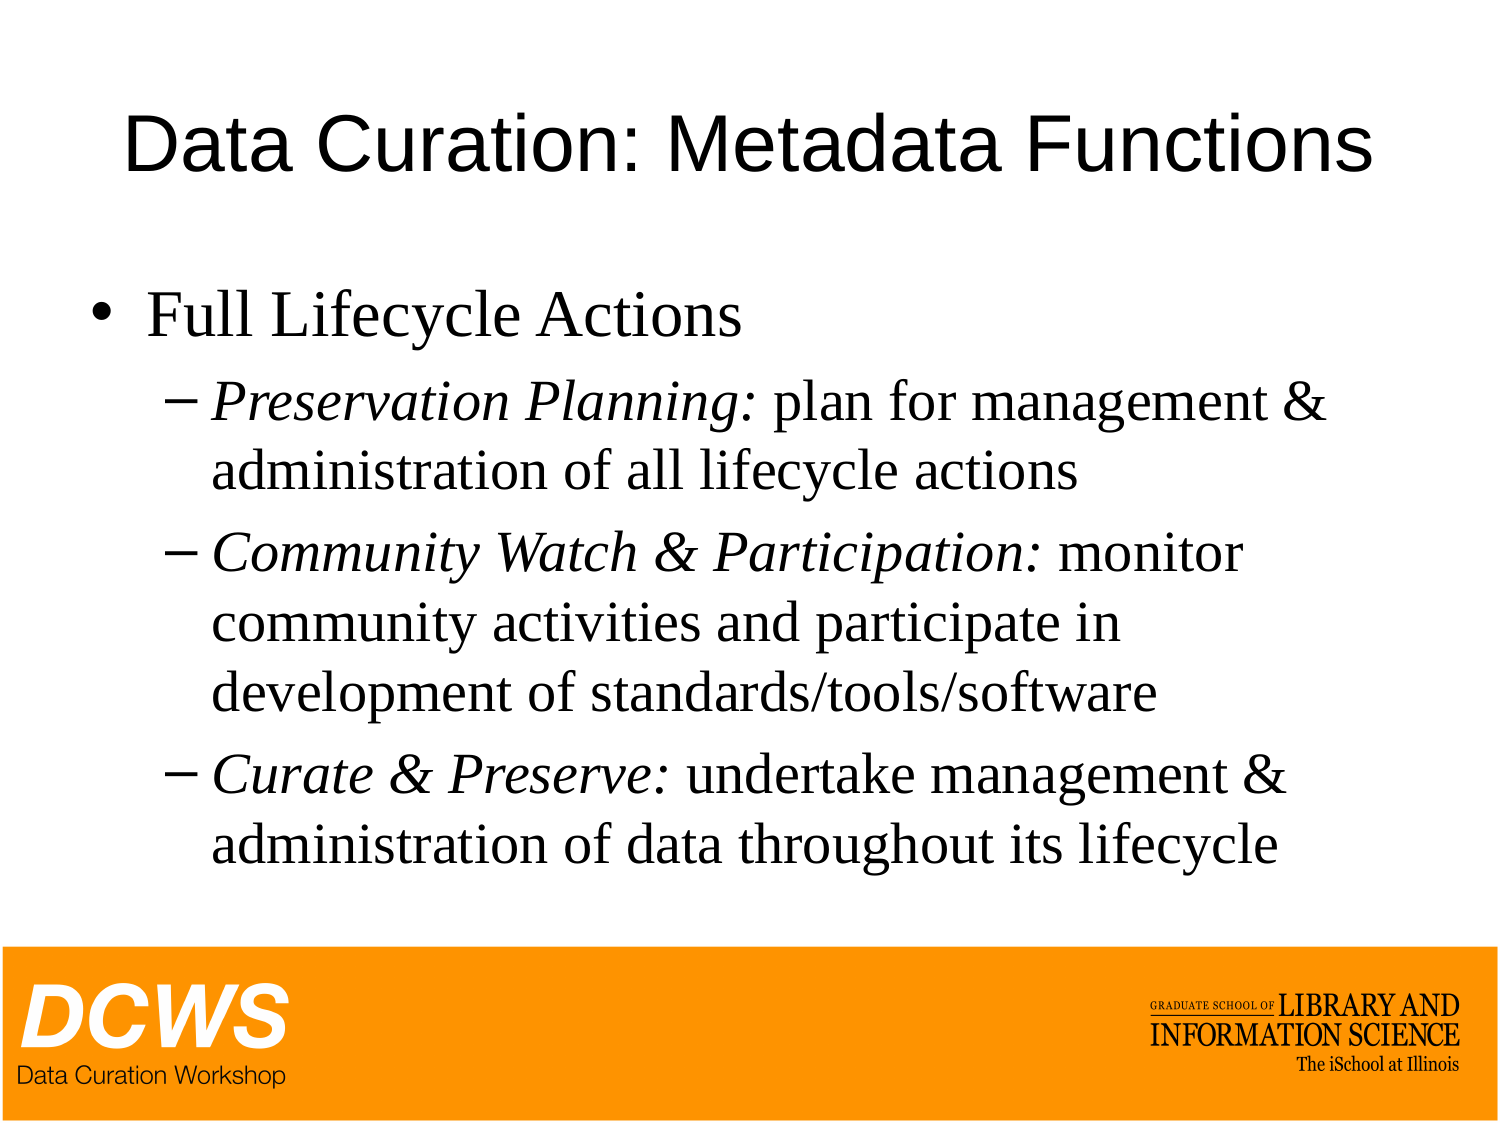

# Data Curation: Metadata Functions
Full Lifecycle Actions
Preservation Planning: plan for management & administration of all lifecycle actions
Community Watch & Participation: monitor community activities and participate in development of standards/tools/software
Curate & Preserve: undertake management & administration of data throughout its lifecycle